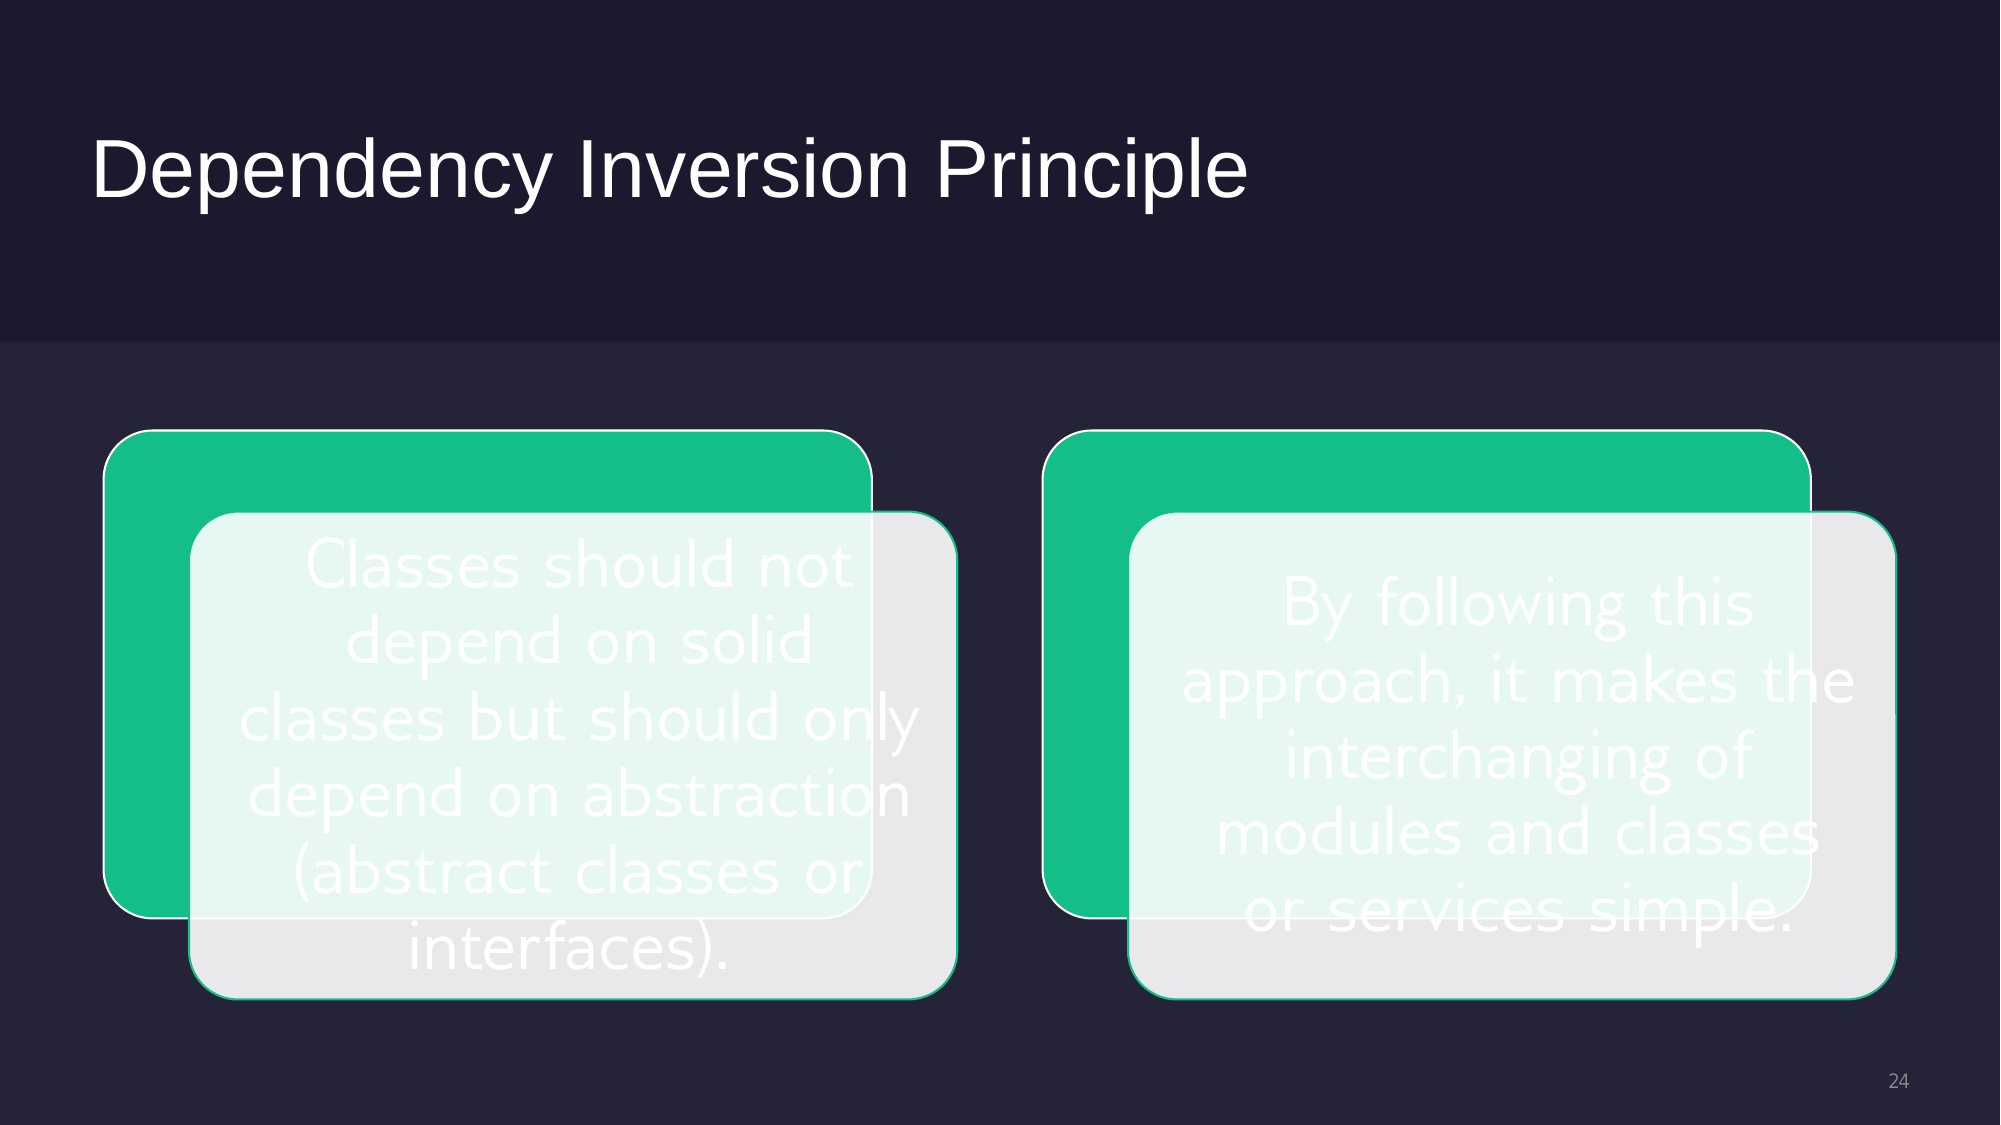

# Dependency Inversion Principle

Classes should not depend on solid classes but should only depend on abstraction (abstract classes or interfaces).
By following this approach, it makes the interchanging of modules and classes or services simple.
24